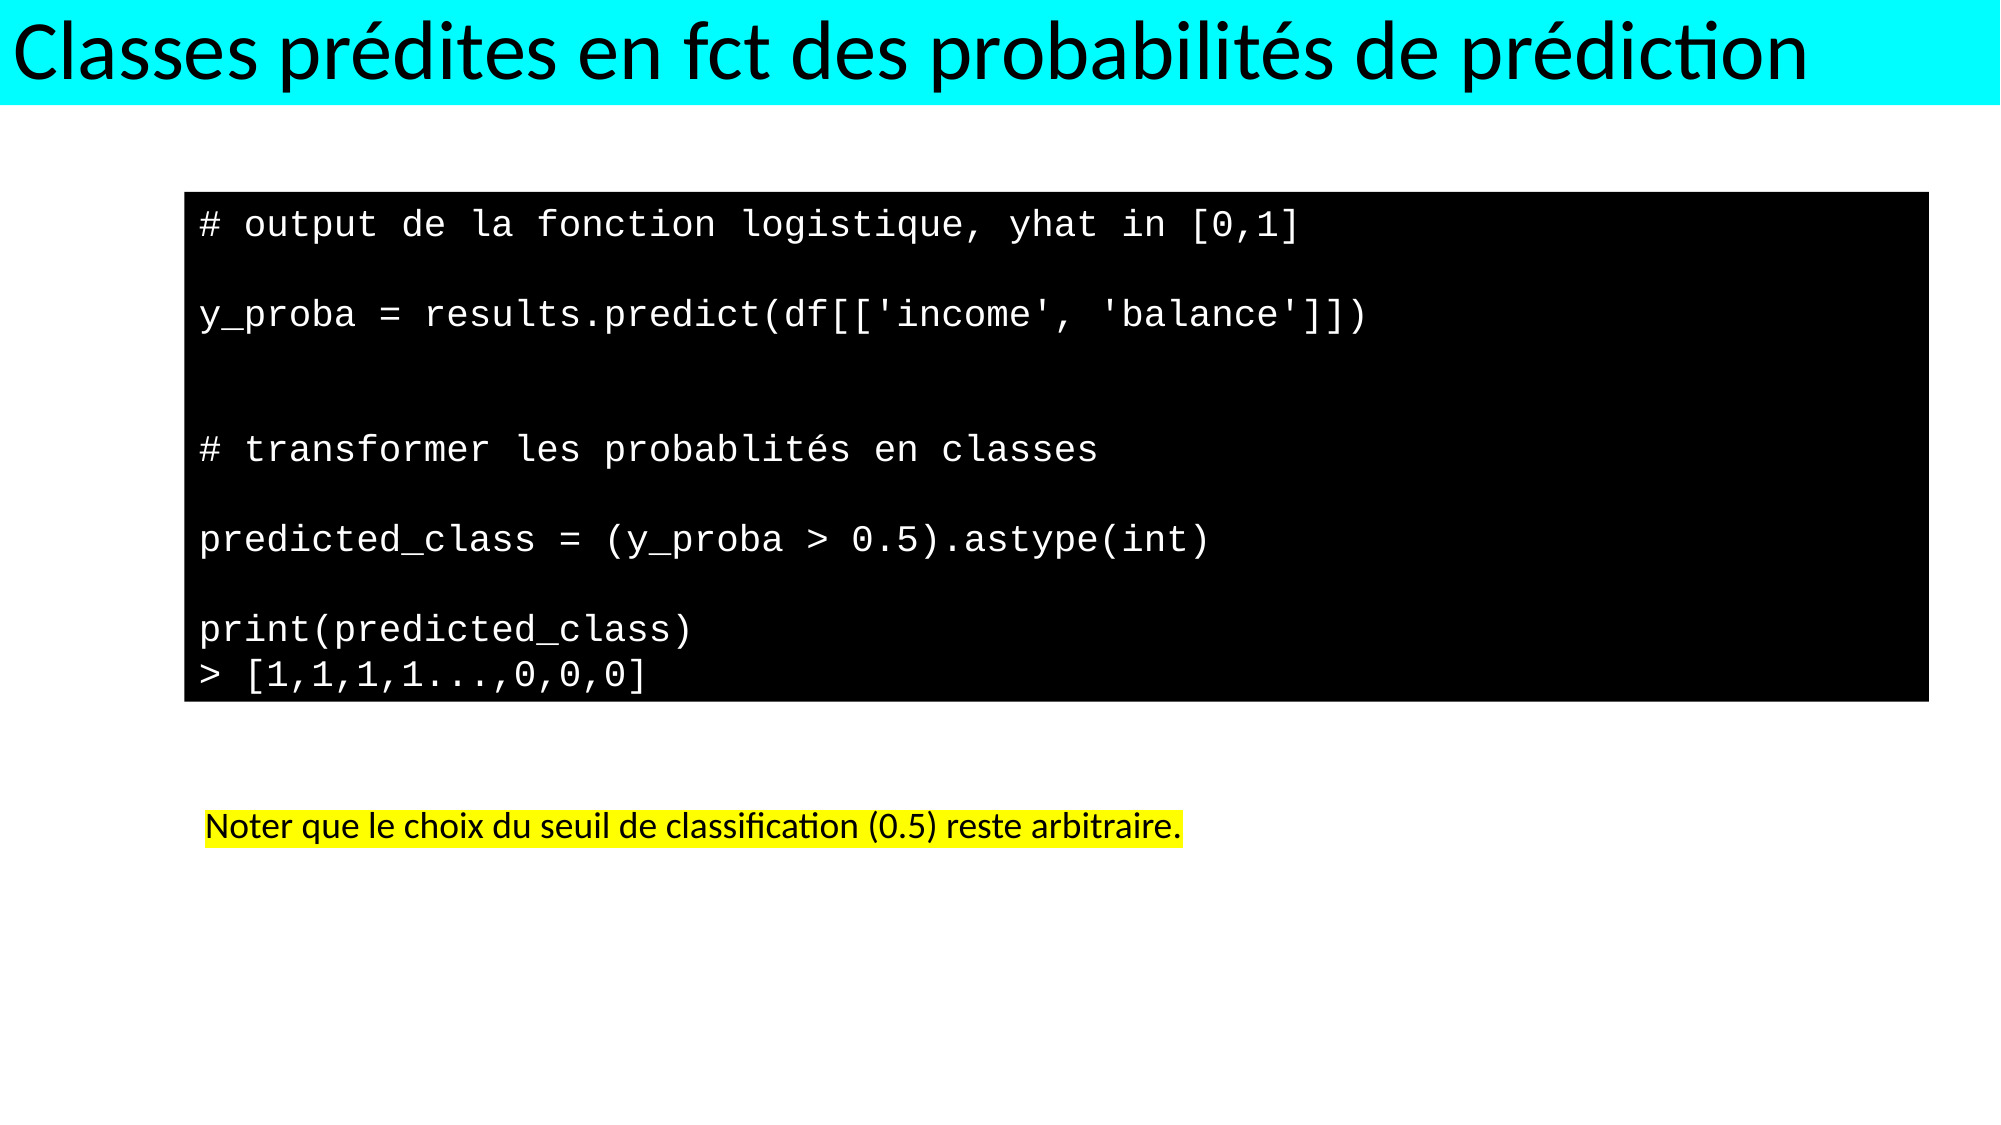

Classes prédites en fct des probabilités de prédiction
# output de la fonction logistique, yhat in [0,1]

y_proba = results.predict(df[['income', 'balance']])

# transformer les probablités en classes

predicted_class = (y_proba > 0.5).astype(int)

print(predicted_class)
> [1,1,1,1...,0,0,0]
Noter que le choix du seuil de classification (0.5) reste arbitraire.